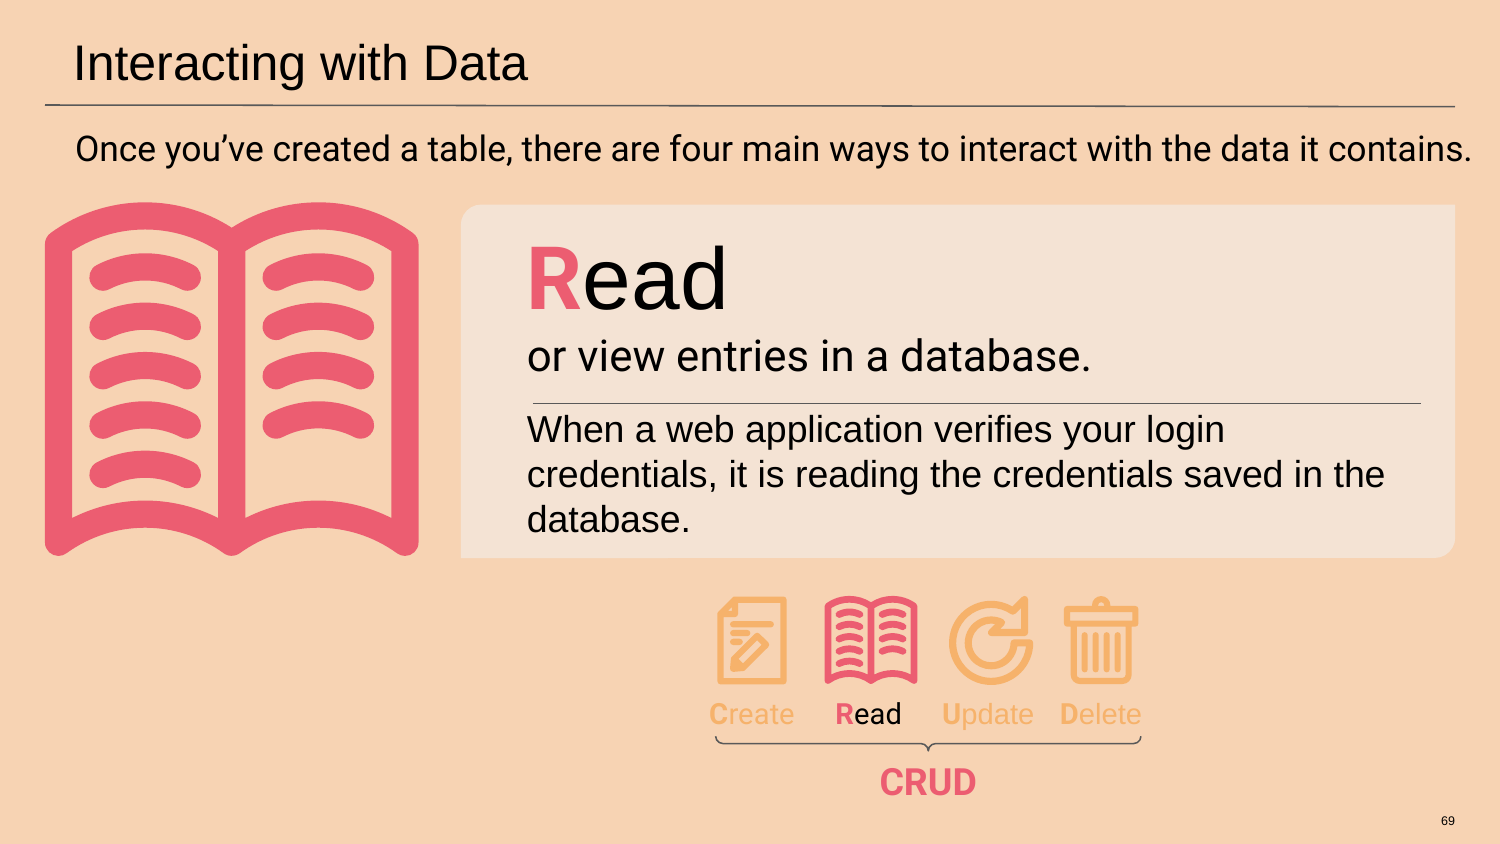

# Interacting with Data
Once you’ve created a table, there are four main ways to interact with the data it contains.

Read
or view entries in a database.
When a web application verifies your login credentials, it is reading the credentials saved in the database.

Create
Read

Update
Delete
CRUD

69